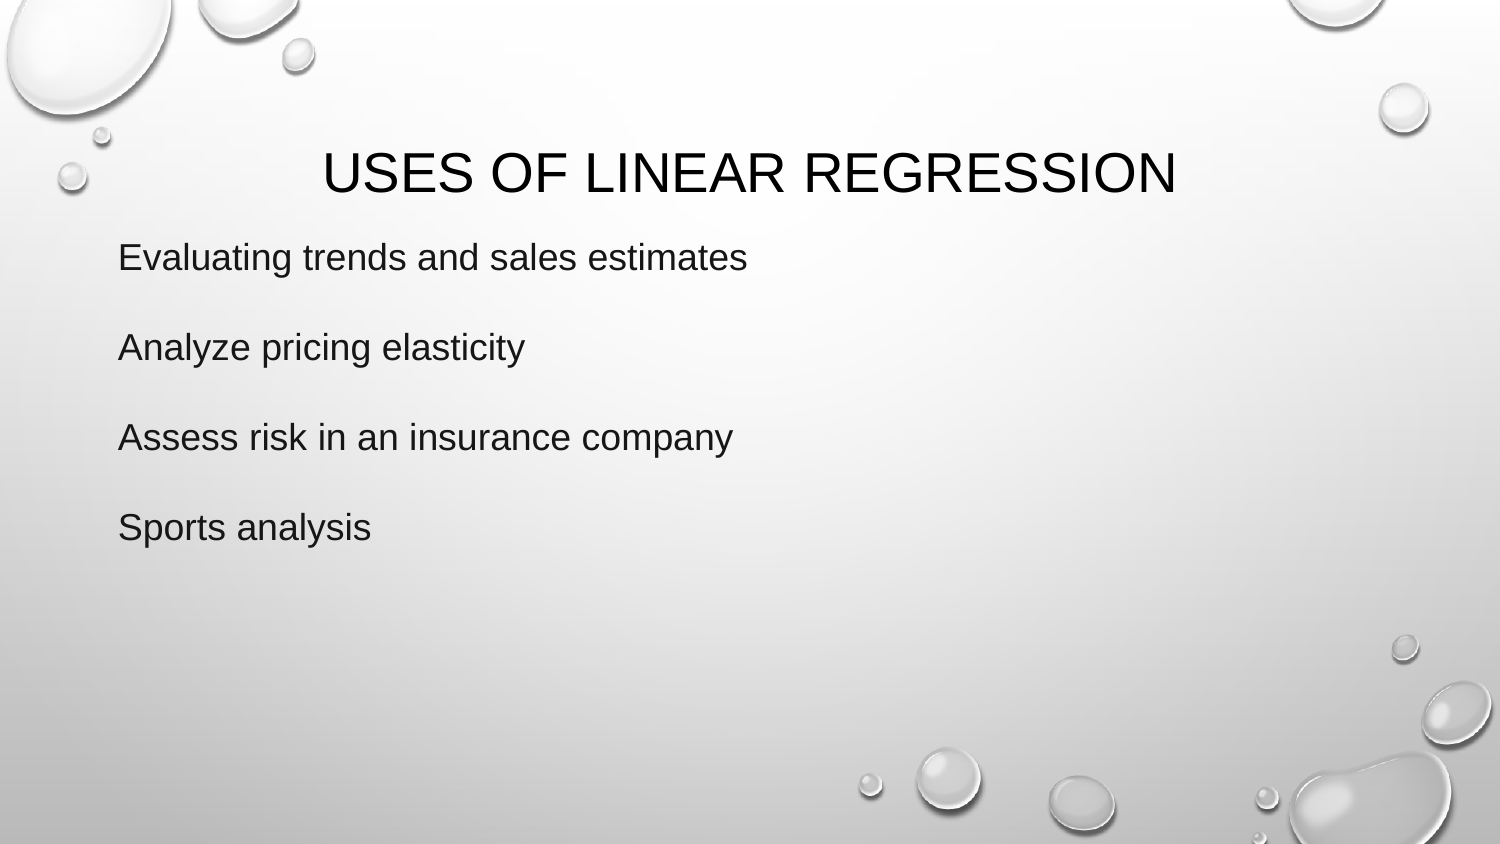

# Uses of Linear Regression
Evaluating trends and sales estimates

Analyze pricing elasticity

Assess risk in an insurance company

Sports analysis